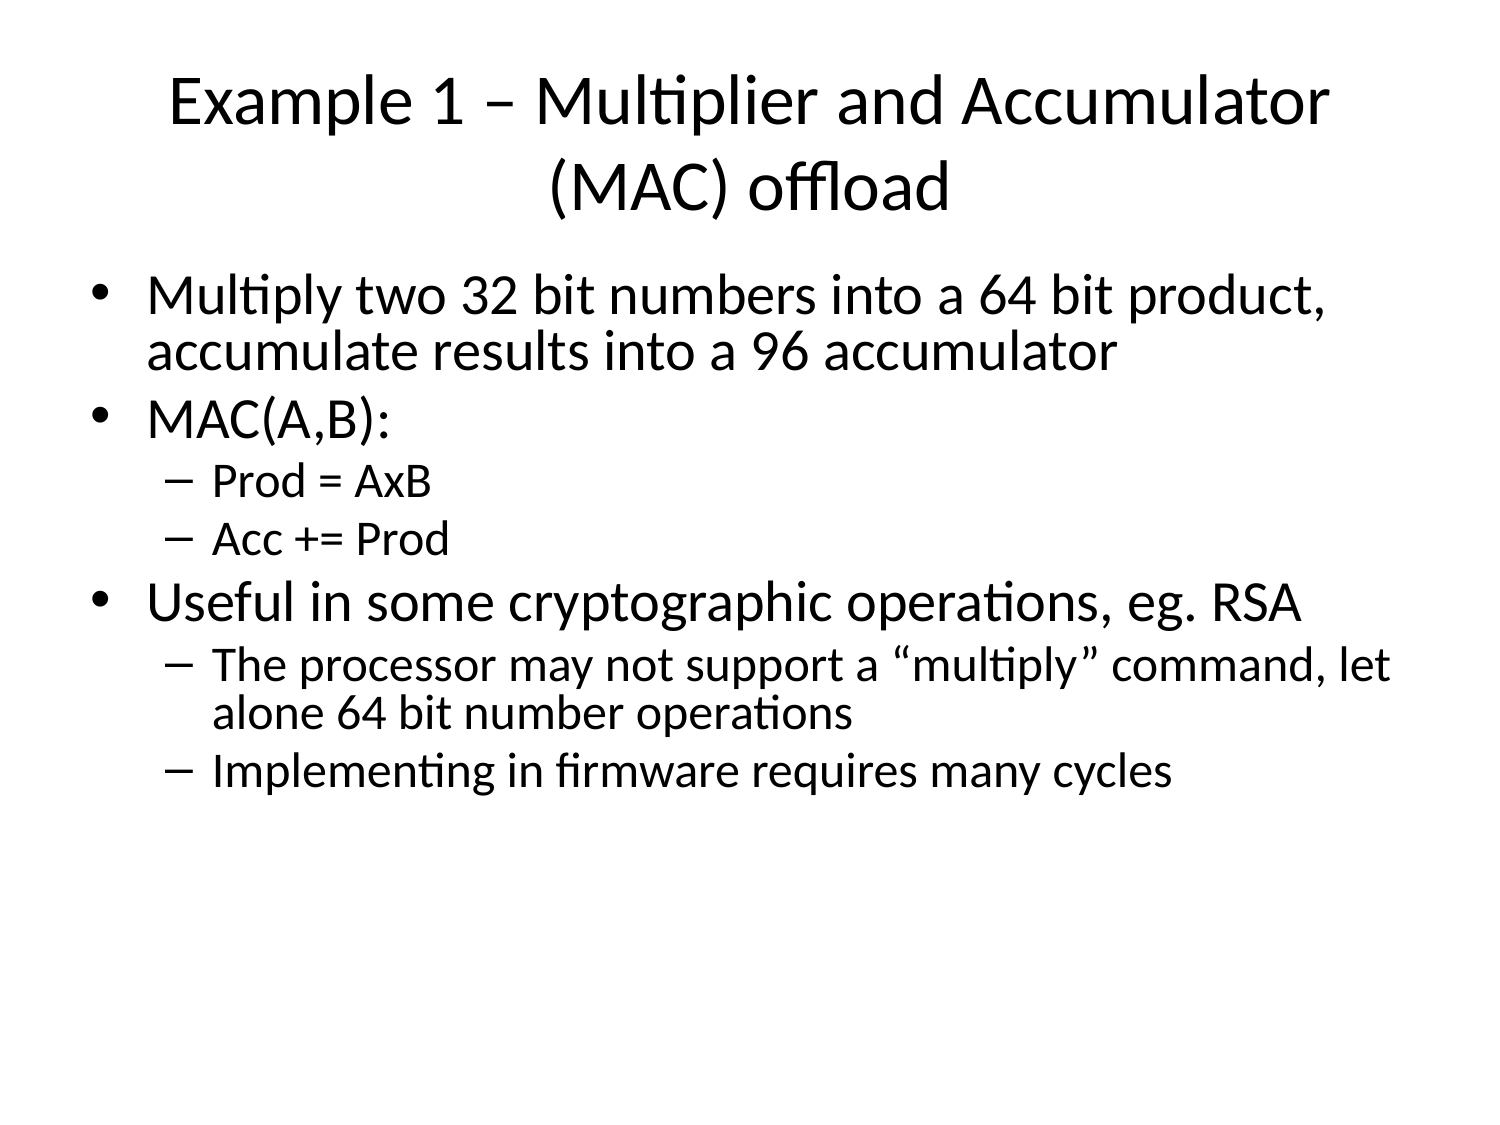

# Example 1 – Multiplier and Accumulator (MAC) offload
Multiply two 32 bit numbers into a 64 bit product, accumulate results into a 96 accumulator
MAC(A,B):
Prod = AxB
Acc += Prod
Useful in some cryptographic operations, eg. RSA
The processor may not support a “multiply” command, let alone 64 bit number operations
Implementing in firmware requires many cycles